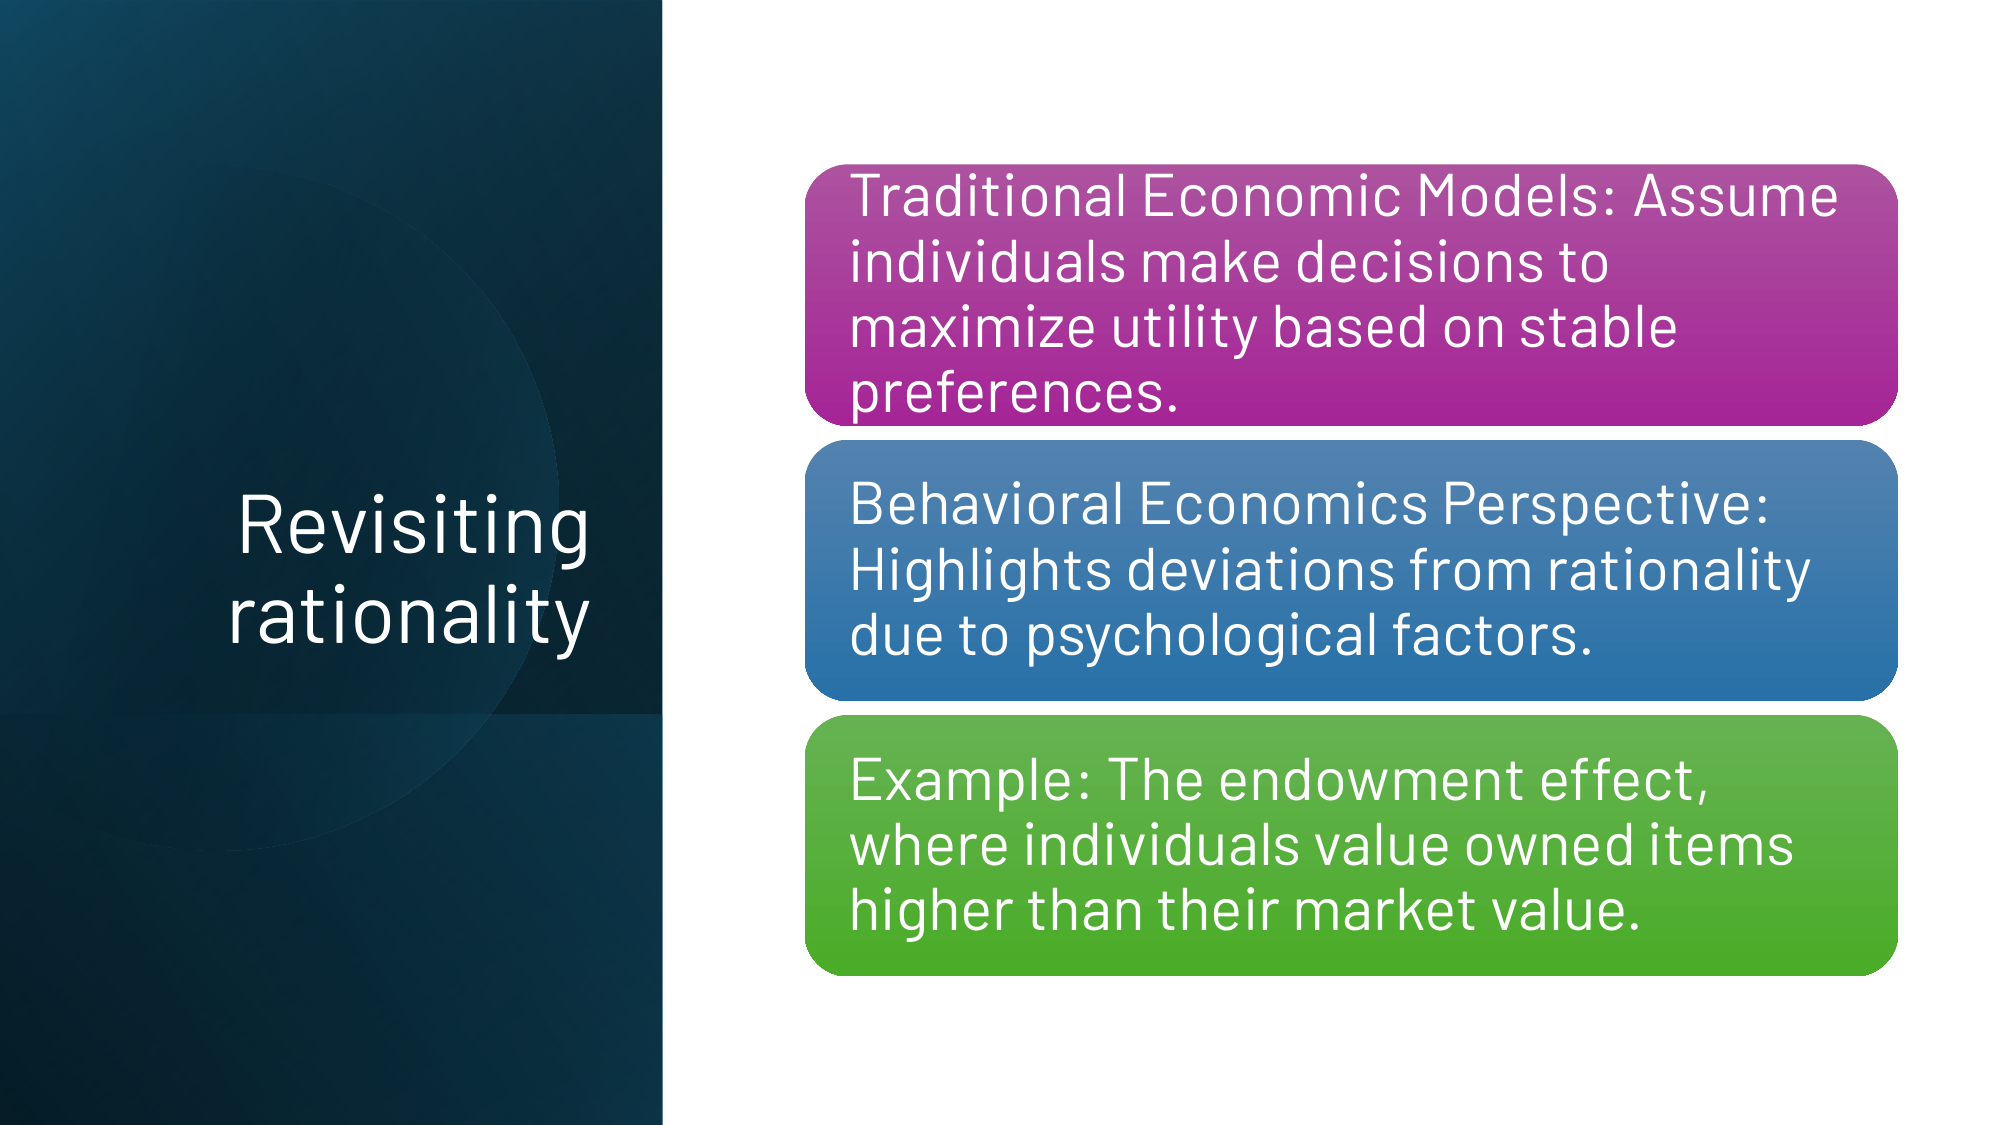

Traditional Economic Models: Assume individuals make decisions to maximize utility based on stable preferences.
Behavioral Economics Perspective: Highlights deviations from rationality due to psychological factors.
Example: The endowment effect, where individuals value owned items higher than their market value.

# Revisiting rationality